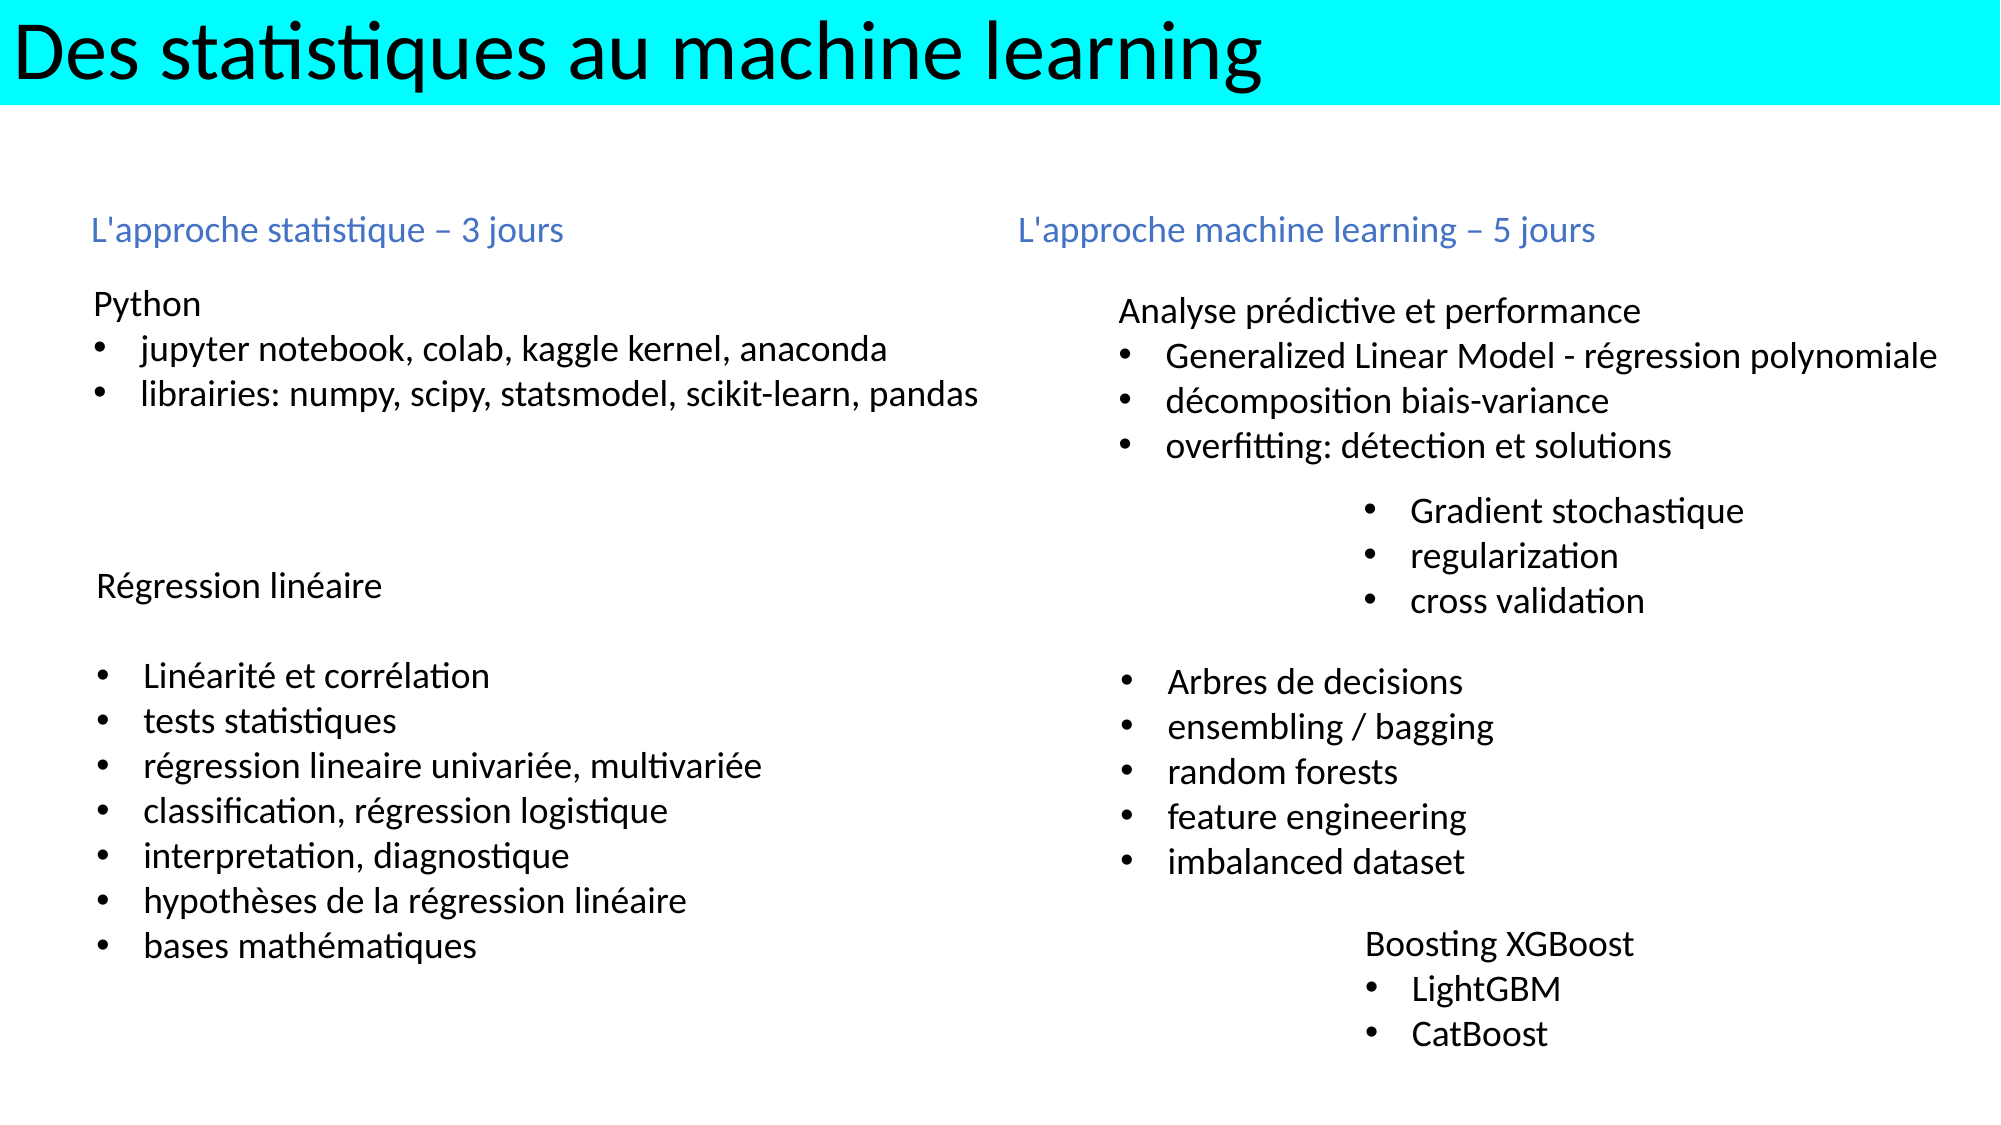

Des statistiques au machine learning
L'approche statistique – 3 jours
L'approche machine learning – 5 jours
Python
jupyter notebook, colab, kaggle kernel, anaconda
librairies: numpy, scipy, statsmodel, scikit-learn, pandas
Analyse prédictive et performance
Generalized Linear Model - régression polynomiale
décomposition biais-variance
overfitting: détection et solutions
Gradient stochastique
regularization
cross validation
Régression linéaire

Linéarité et corrélation
tests statistiques
régression lineaire univariée, multivariée
classification, régression logistique
interpretation, diagnostique
hypothèses de la régression linéaire
bases mathématiques
Arbres de decisions
ensembling / bagging
random forests
feature engineering
imbalanced dataset
Boosting XGBoost
LightGBM
CatBoost